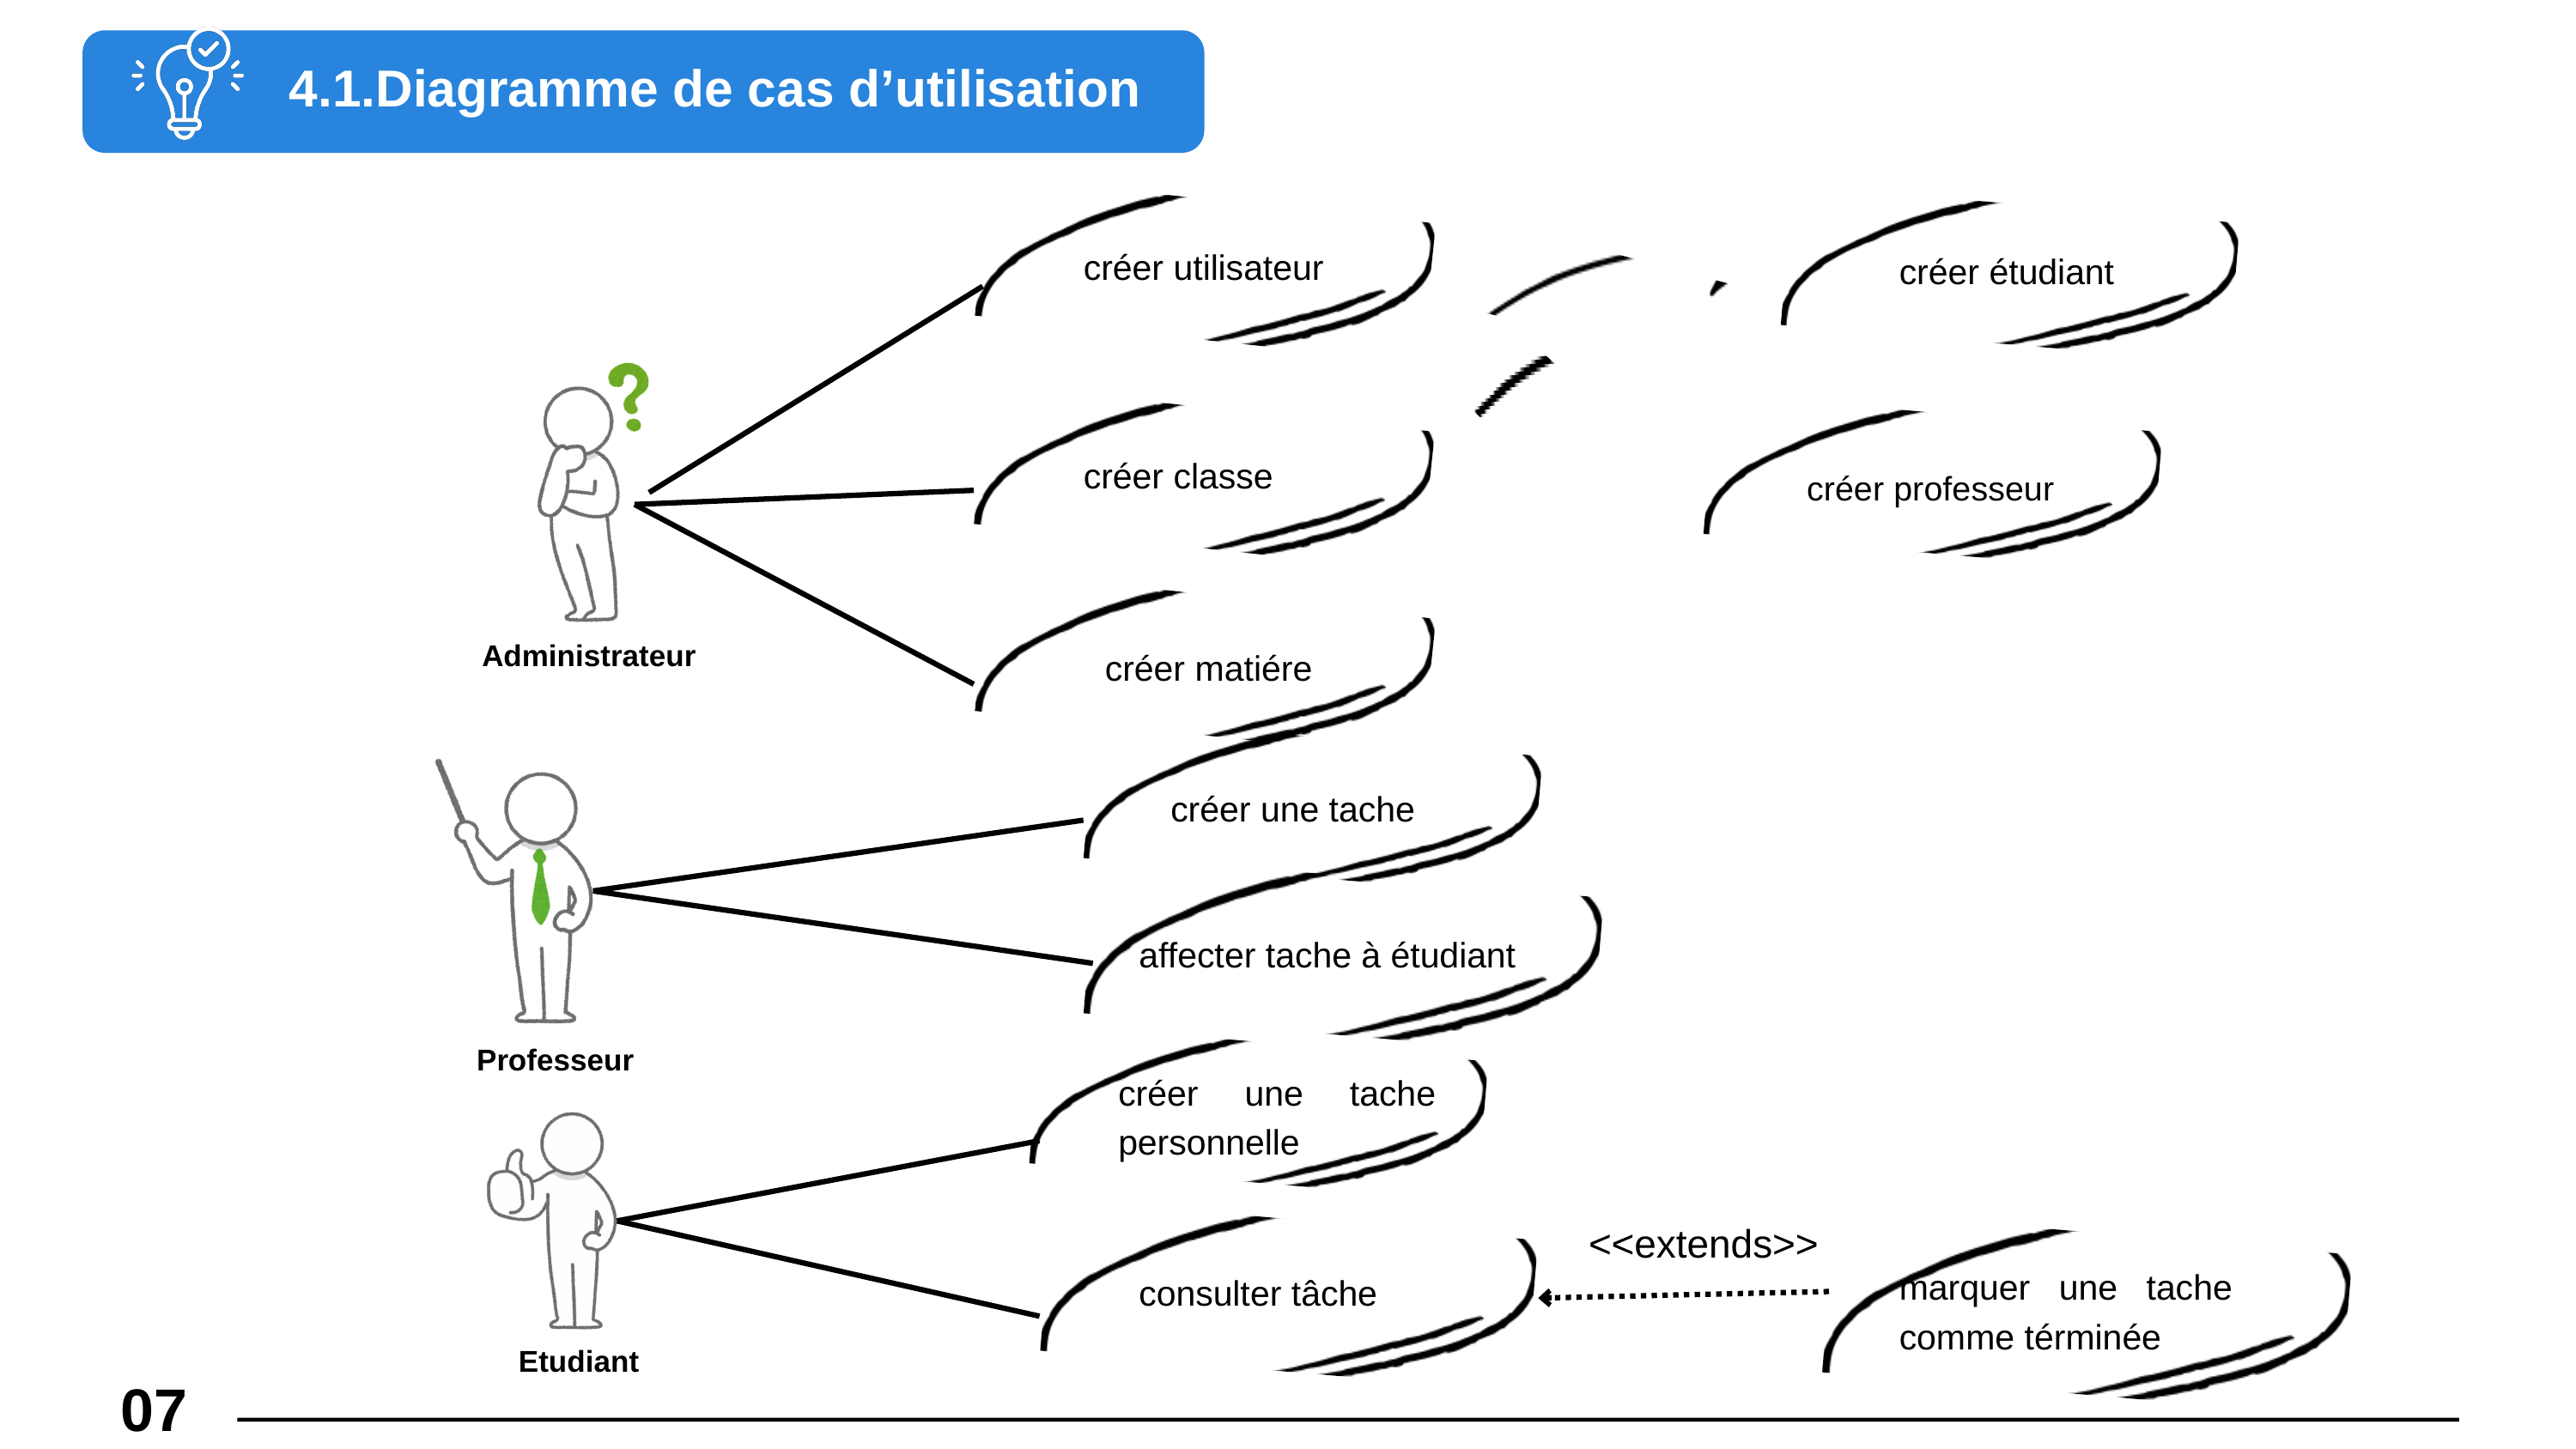

4.1.Diagramme de cas d’utilisation

créer utilisateur
créer étudiant

créer classe
créer professeur

Administrateur
créer matiére

créer une tache

affecter tache à étudiant
Professeur

créer une tache personnelle

<<extends>>

marquer une tache comme términée
consulter tâche

Etudiant
07